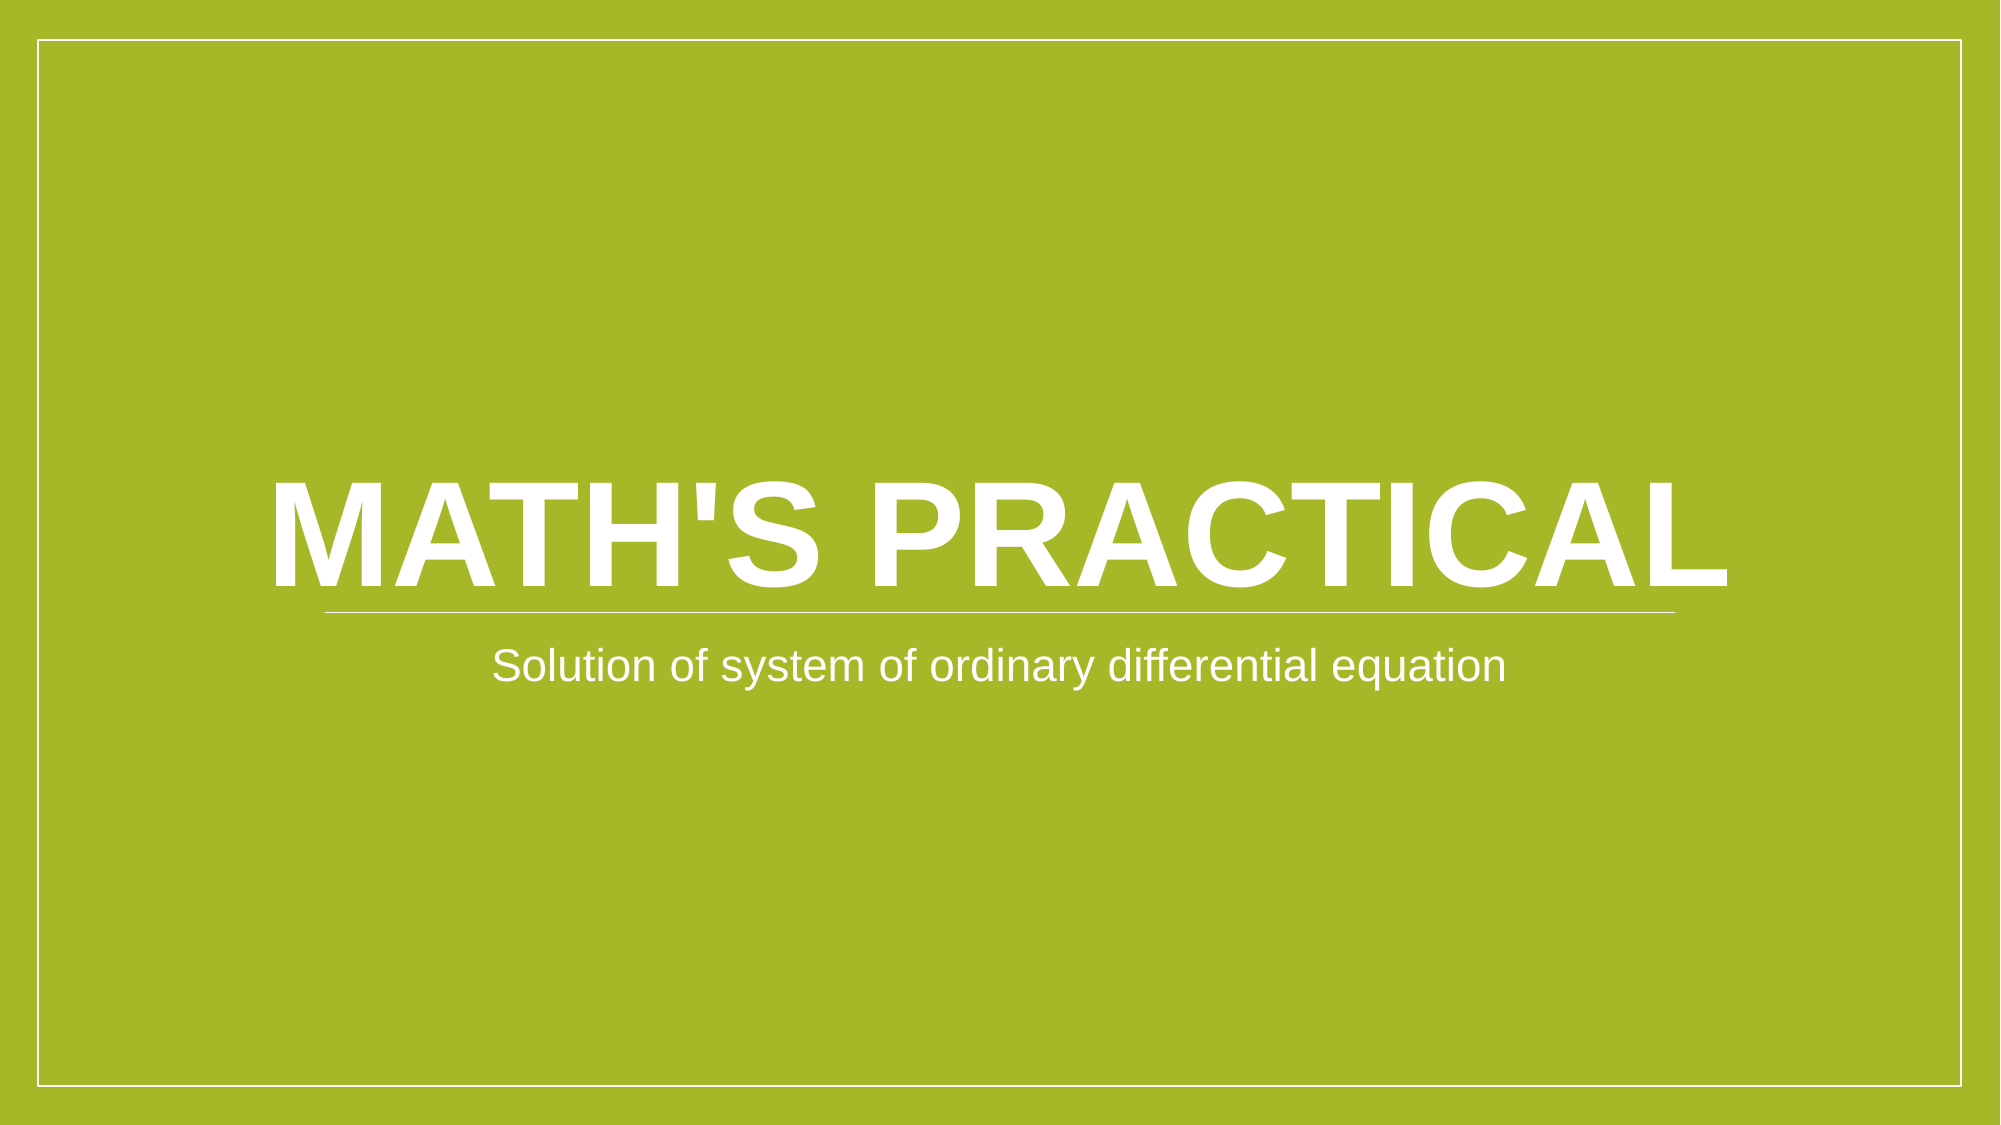

# Math's practical
Solution of system of ordinary differential equation